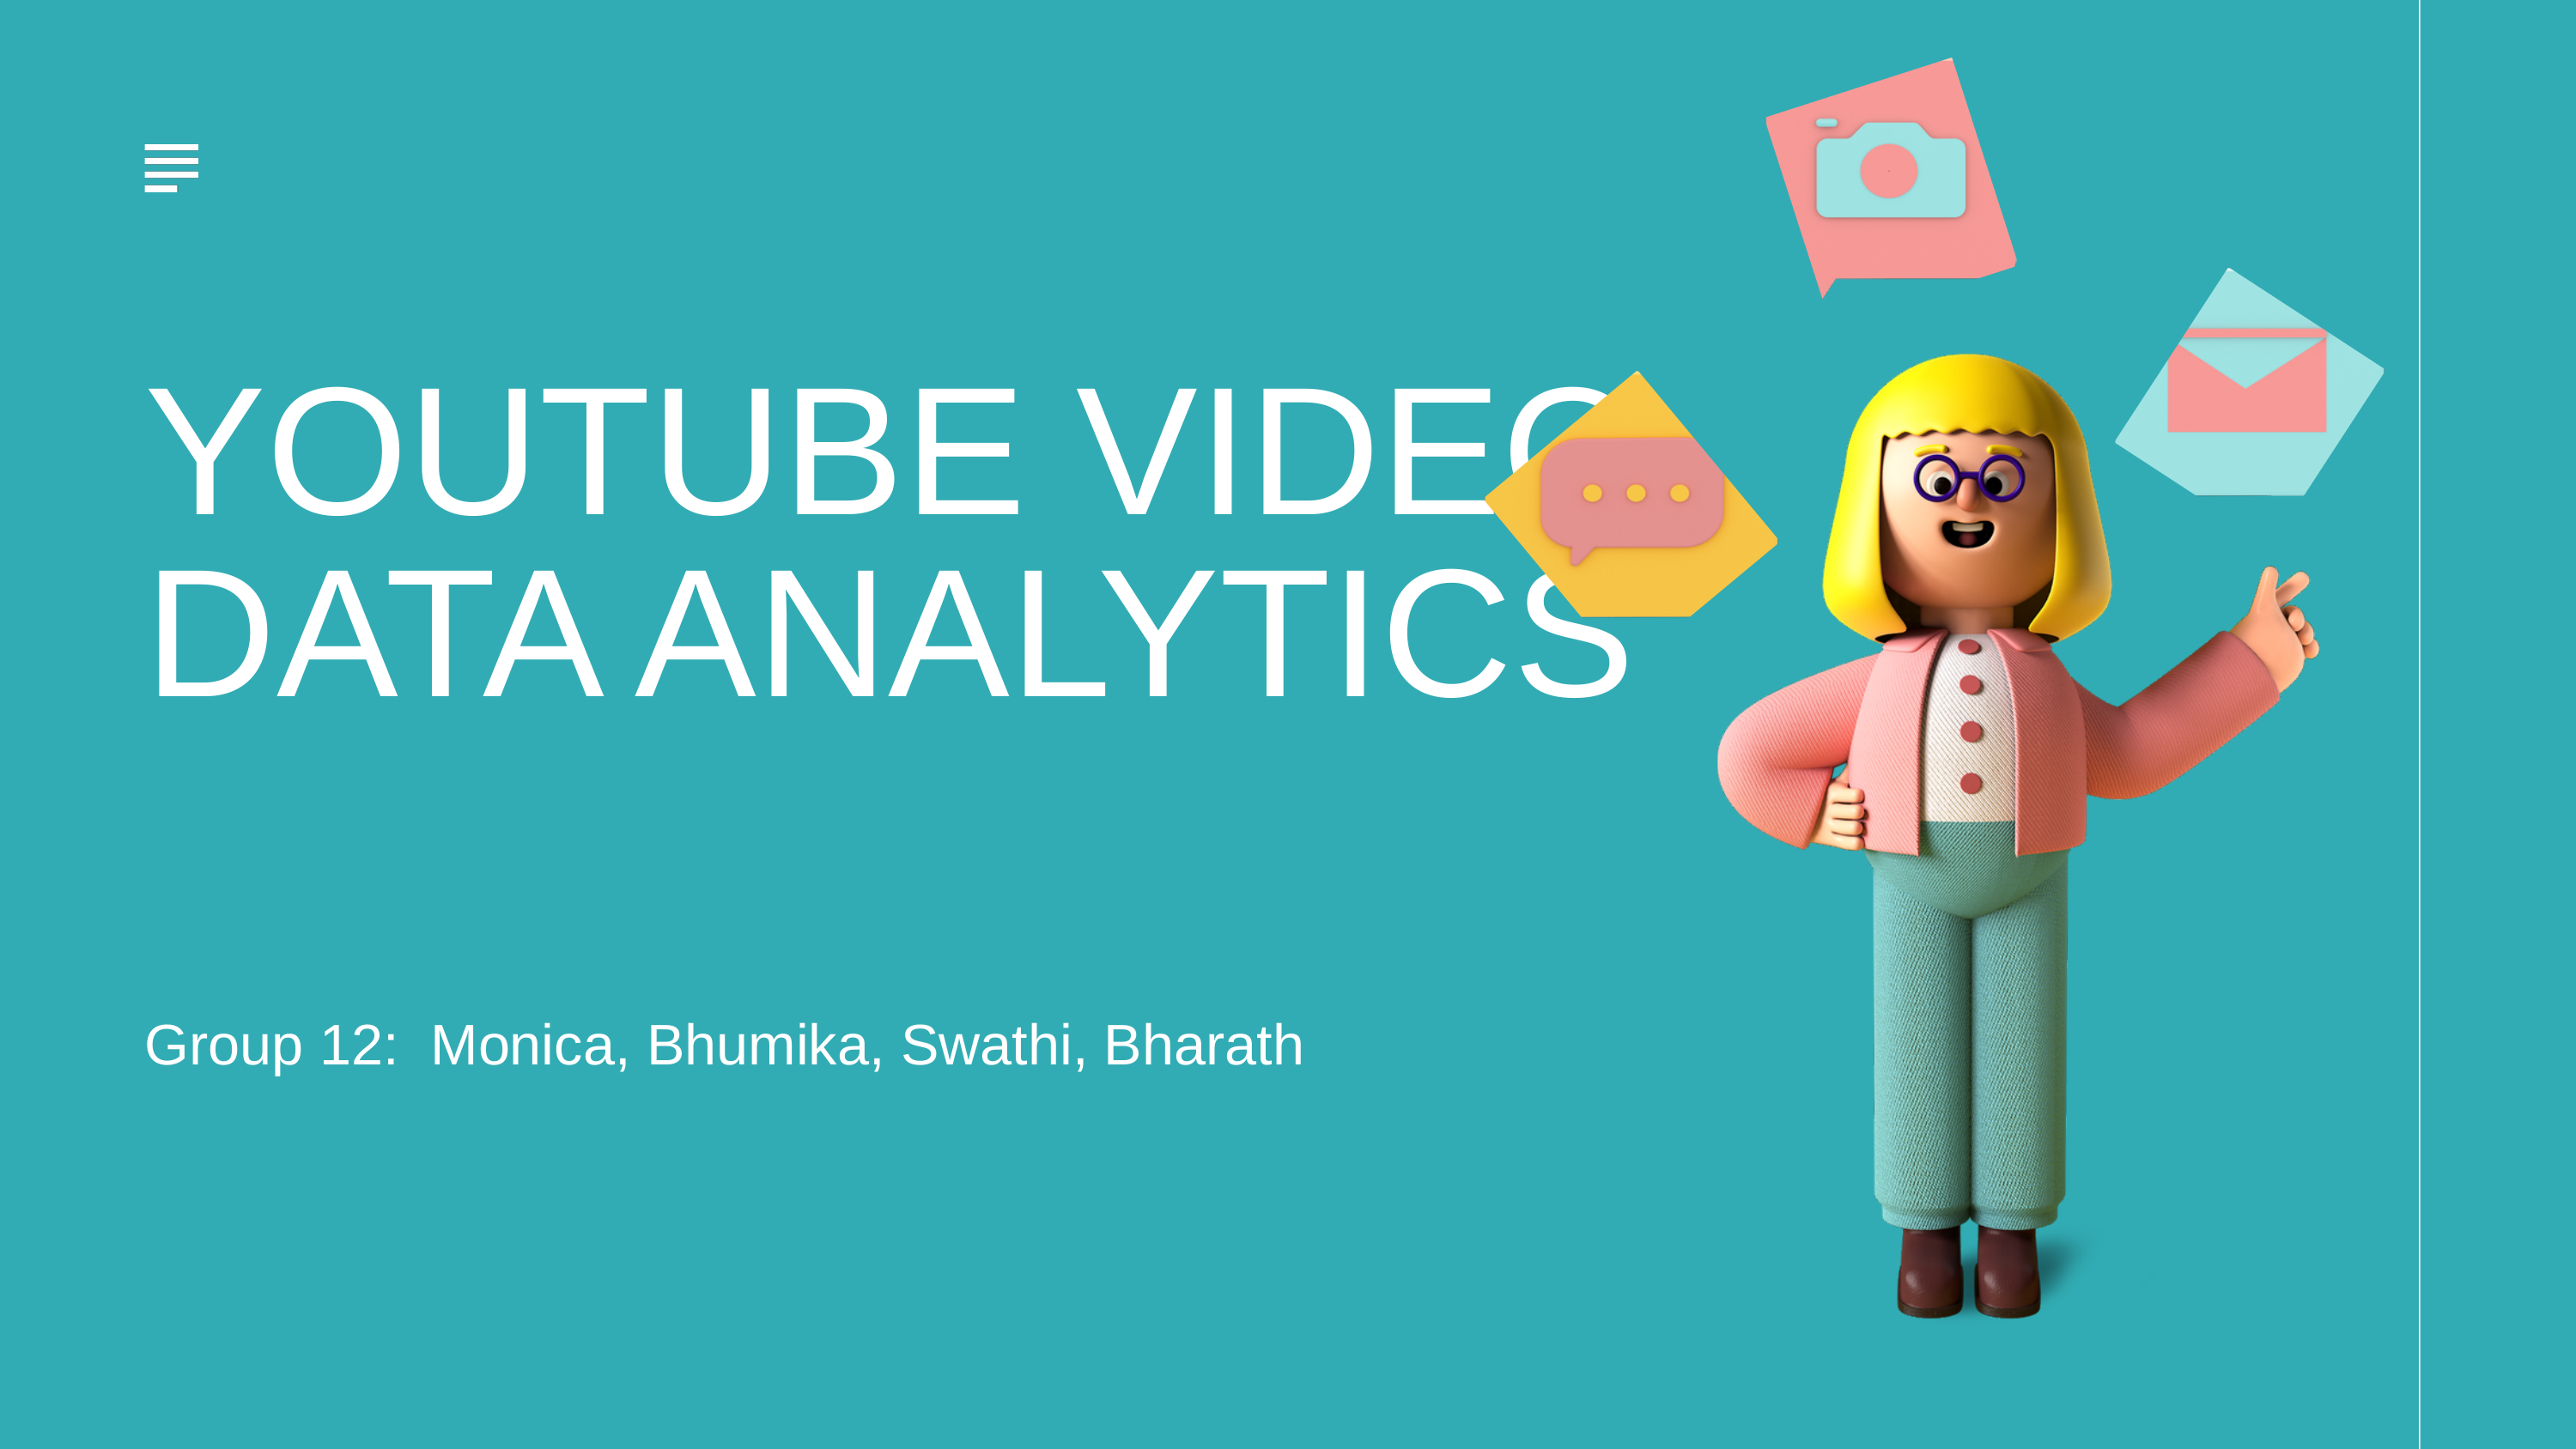

YOUTUBE VIDEO DATA ANALYTICS
Group 12:  Monica, Bhumika, Swathi, Bharath